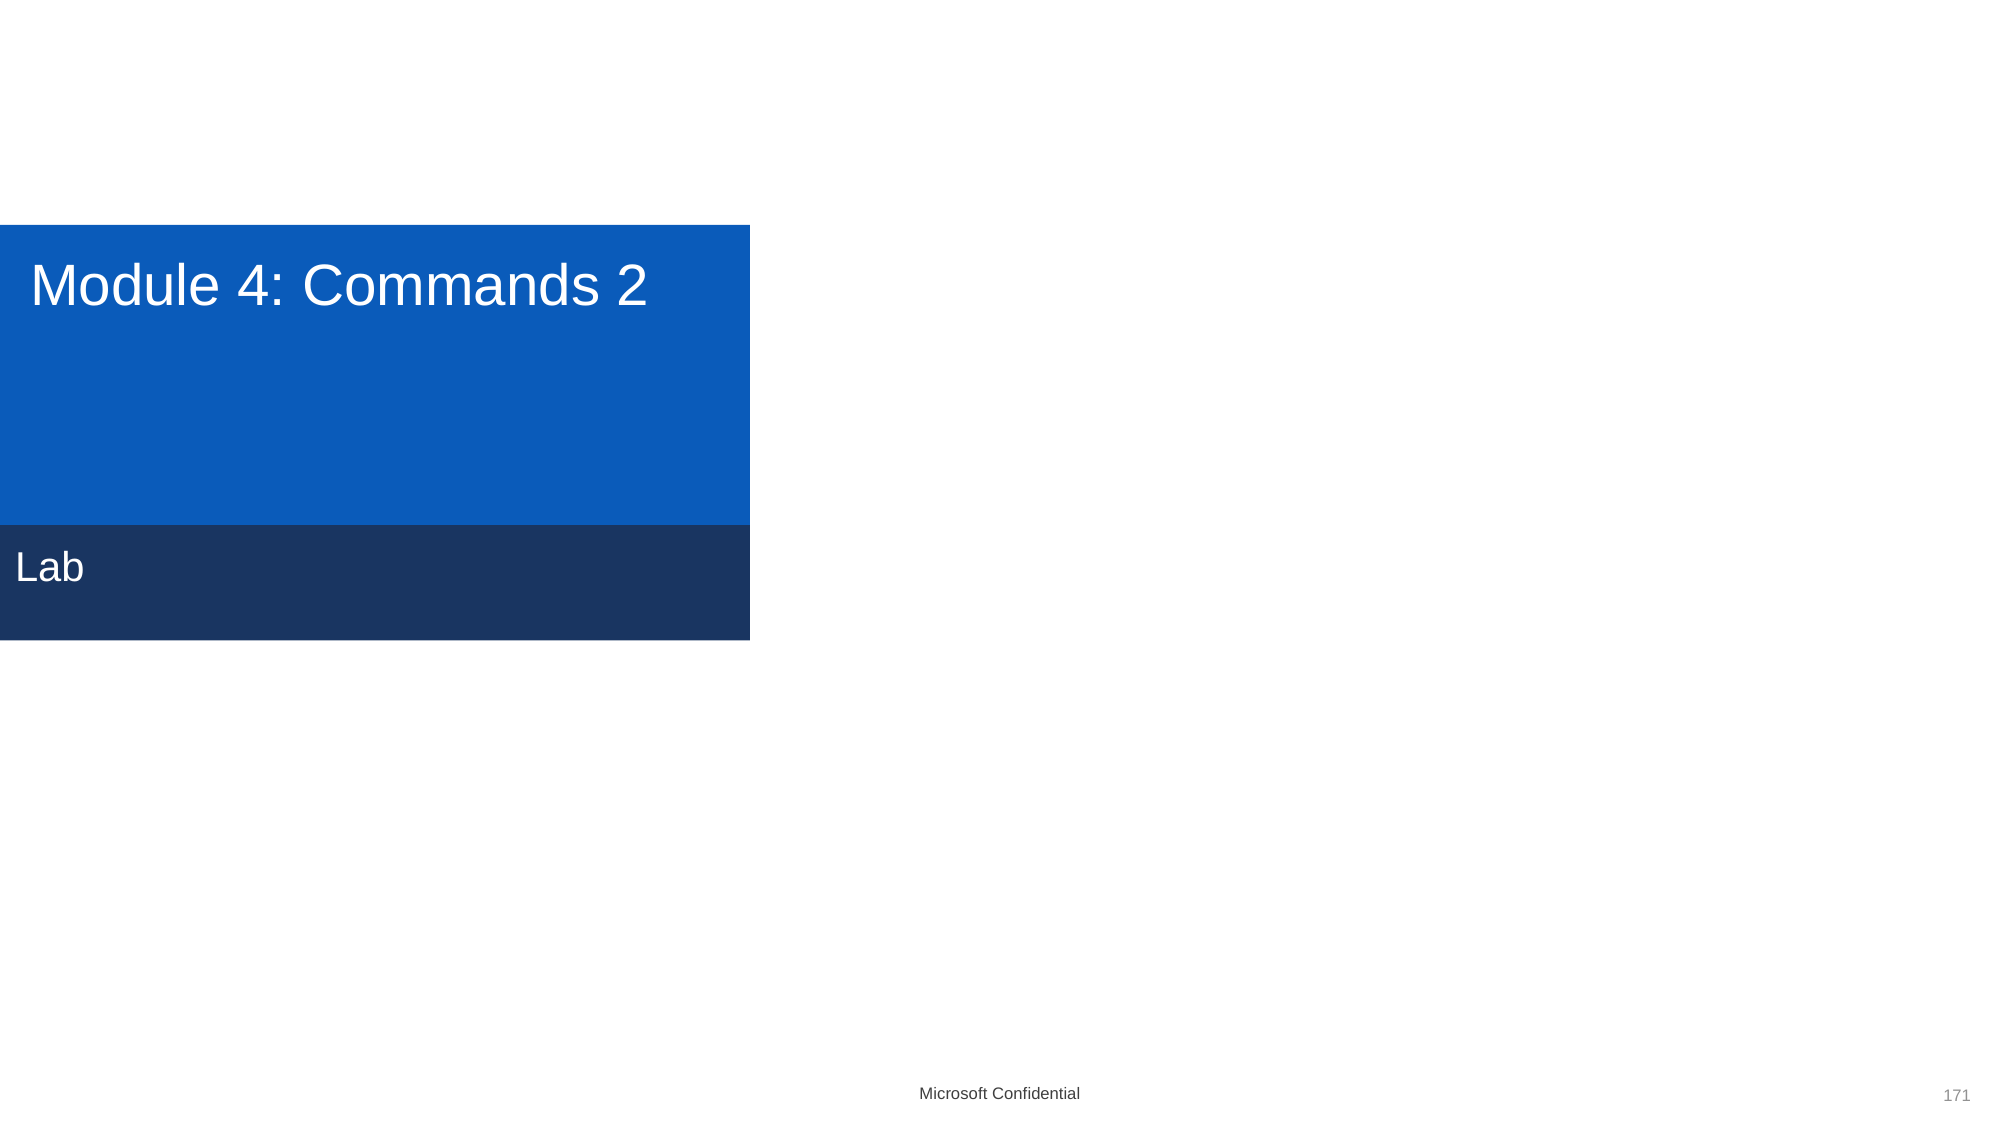

# Module 4: Commands 2
Lab
171